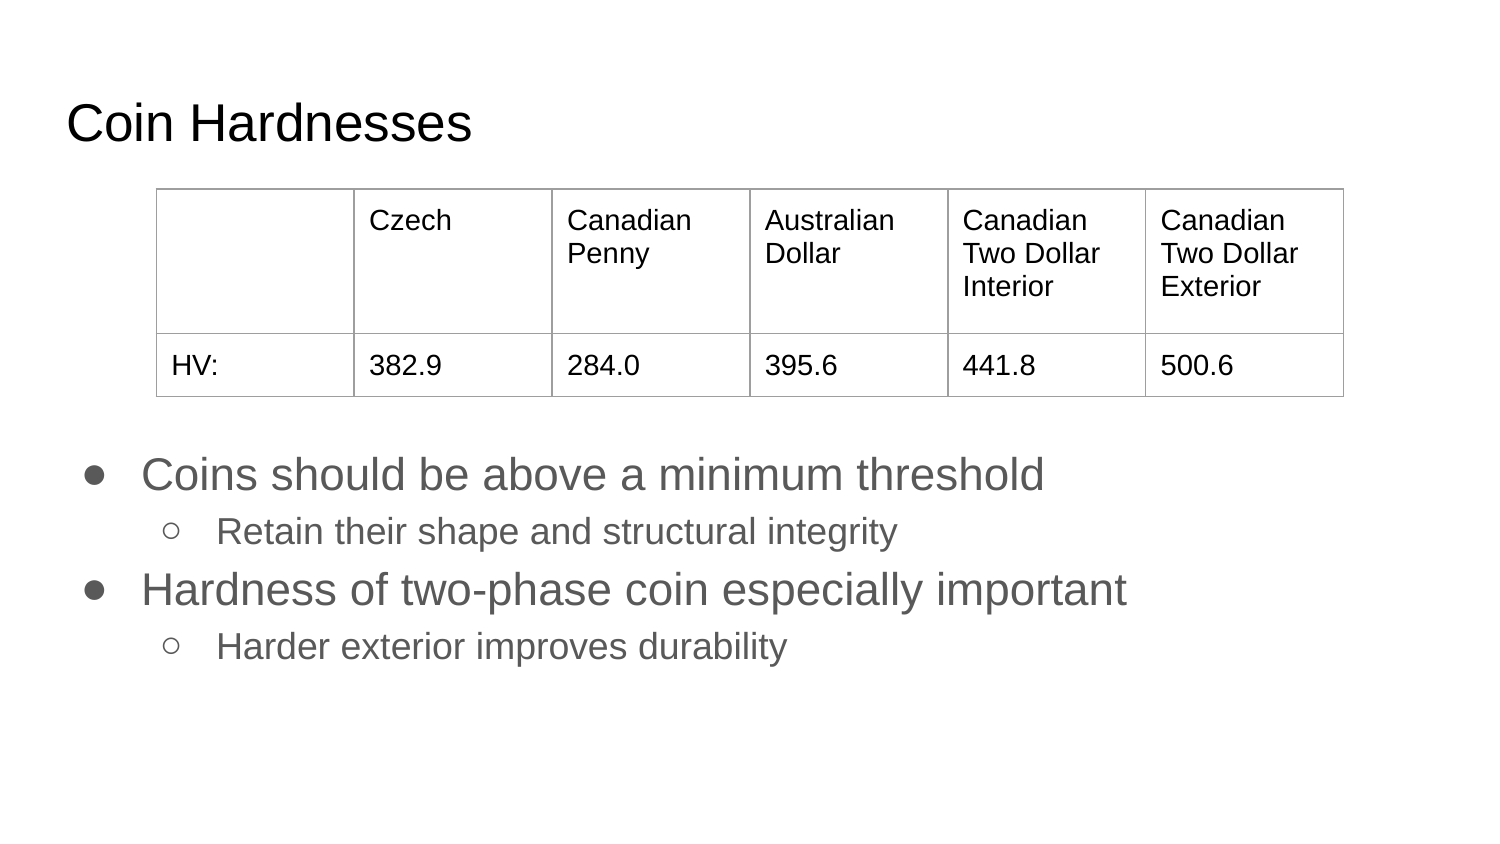

# Coin Hardnesses
|  | Czech | Canadian Penny | Australian Dollar | Canadian Two Dollar Interior | Canadian Two Dollar Exterior |
| --- | --- | --- | --- | --- | --- |
| HV: | 382.9 | 284.0 | 395.6 | 441.8 | 500.6 |
Coins should be above a minimum threshold
Retain their shape and structural integrity
Hardness of two-phase coin especially important
Harder exterior improves durability